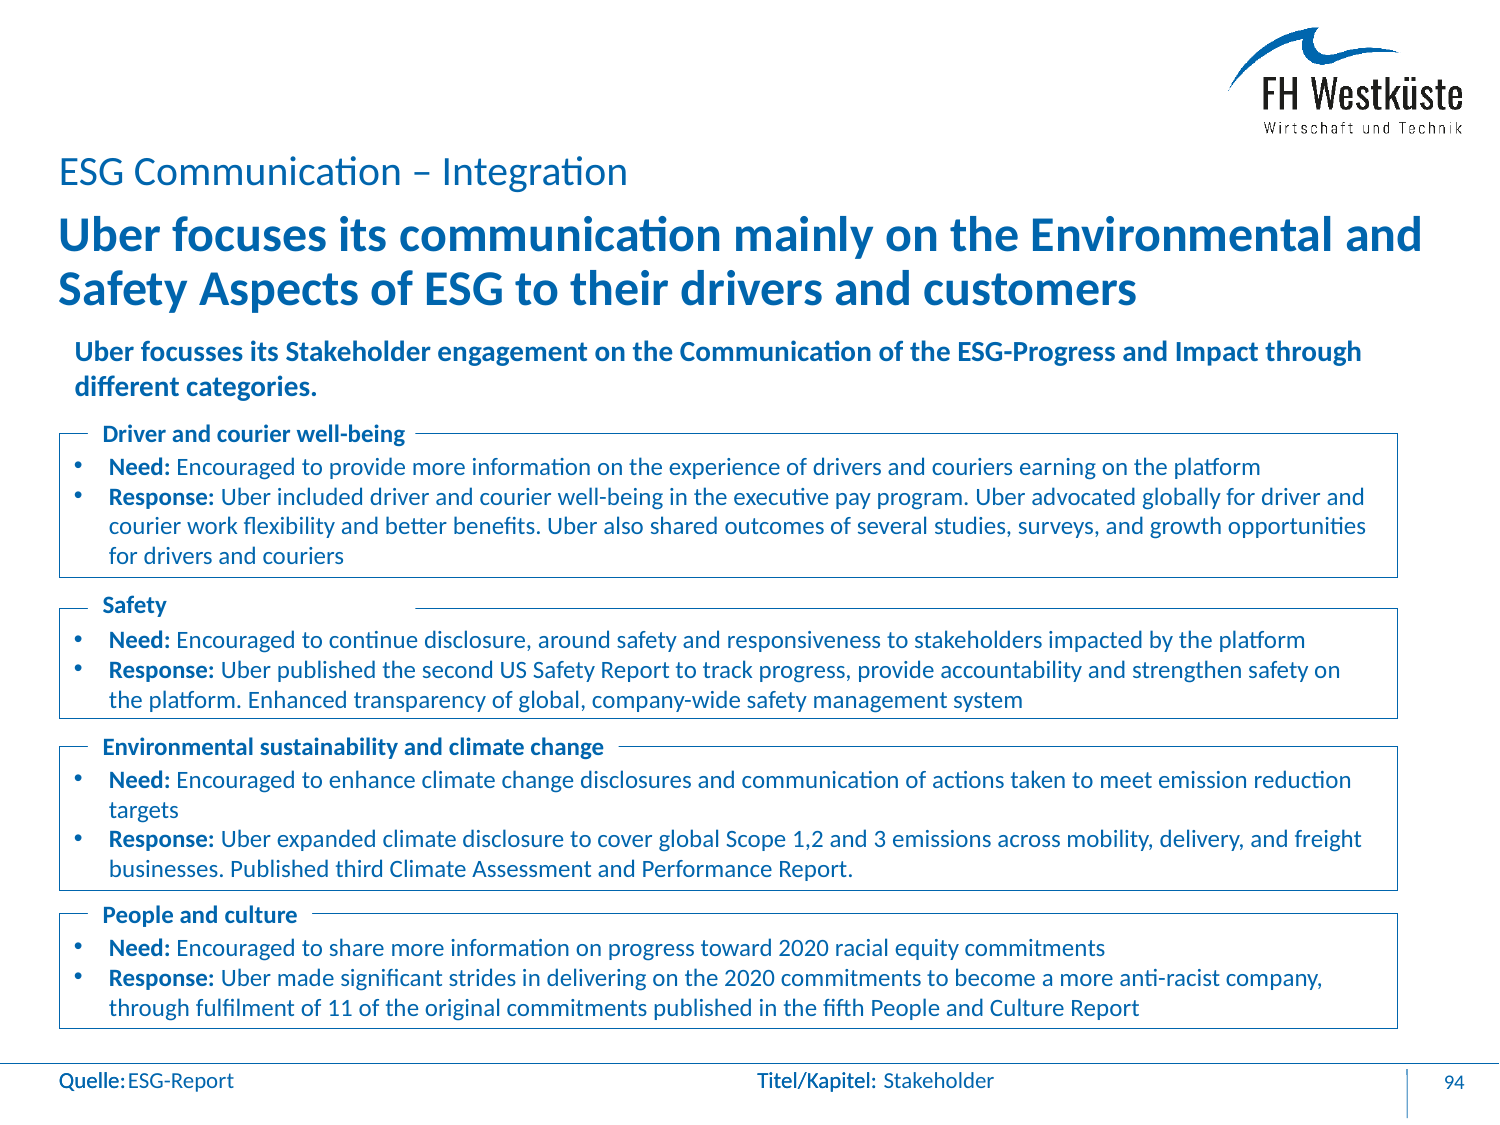

ESG Communication – Integration
# Uber focuses its communication mainly on the Environmental and Safety Aspects of ESG to their drivers and customers
Uber focusses its Stakeholder engagement on the Communication of the ESG-Progress and Impact through different categories.
Driver and courier well-being
Need: Encouraged to provide more information on the experience of drivers and couriers earning on the platform
Response: Uber included driver and courier well-being in the executive pay program. Uber advocated globally for driver and courier work flexibility and better benefits. Uber also shared outcomes of several studies, surveys, and growth opportunities for drivers and couriers
Safety
Need: Encouraged to continue disclosure, around safety and responsiveness to stakeholders impacted by the platform
Response: Uber published the second US Safety Report to track progress, provide accountability and strengthen safety on the platform. Enhanced transparency of global, company-wide safety management system
Environmental sustainability and climate change
Need: Encouraged to enhance climate change disclosures and communication of actions taken to meet emission reduction targets
Response: Uber expanded climate disclosure to cover global Scope 1,2 and 3 emissions across mobility, delivery, and freight businesses. Published third Climate Assessment and Performance Report.
People and culture
Need: Encouraged to share more information on progress toward 2020 racial equity commitments
Response: Uber made significant strides in delivering on the 2020 commitments to become a more anti-racist company, through fulfilment of 11 of the original commitments published in the fifth People and Culture Report
ESG-Report
Stakeholder
94